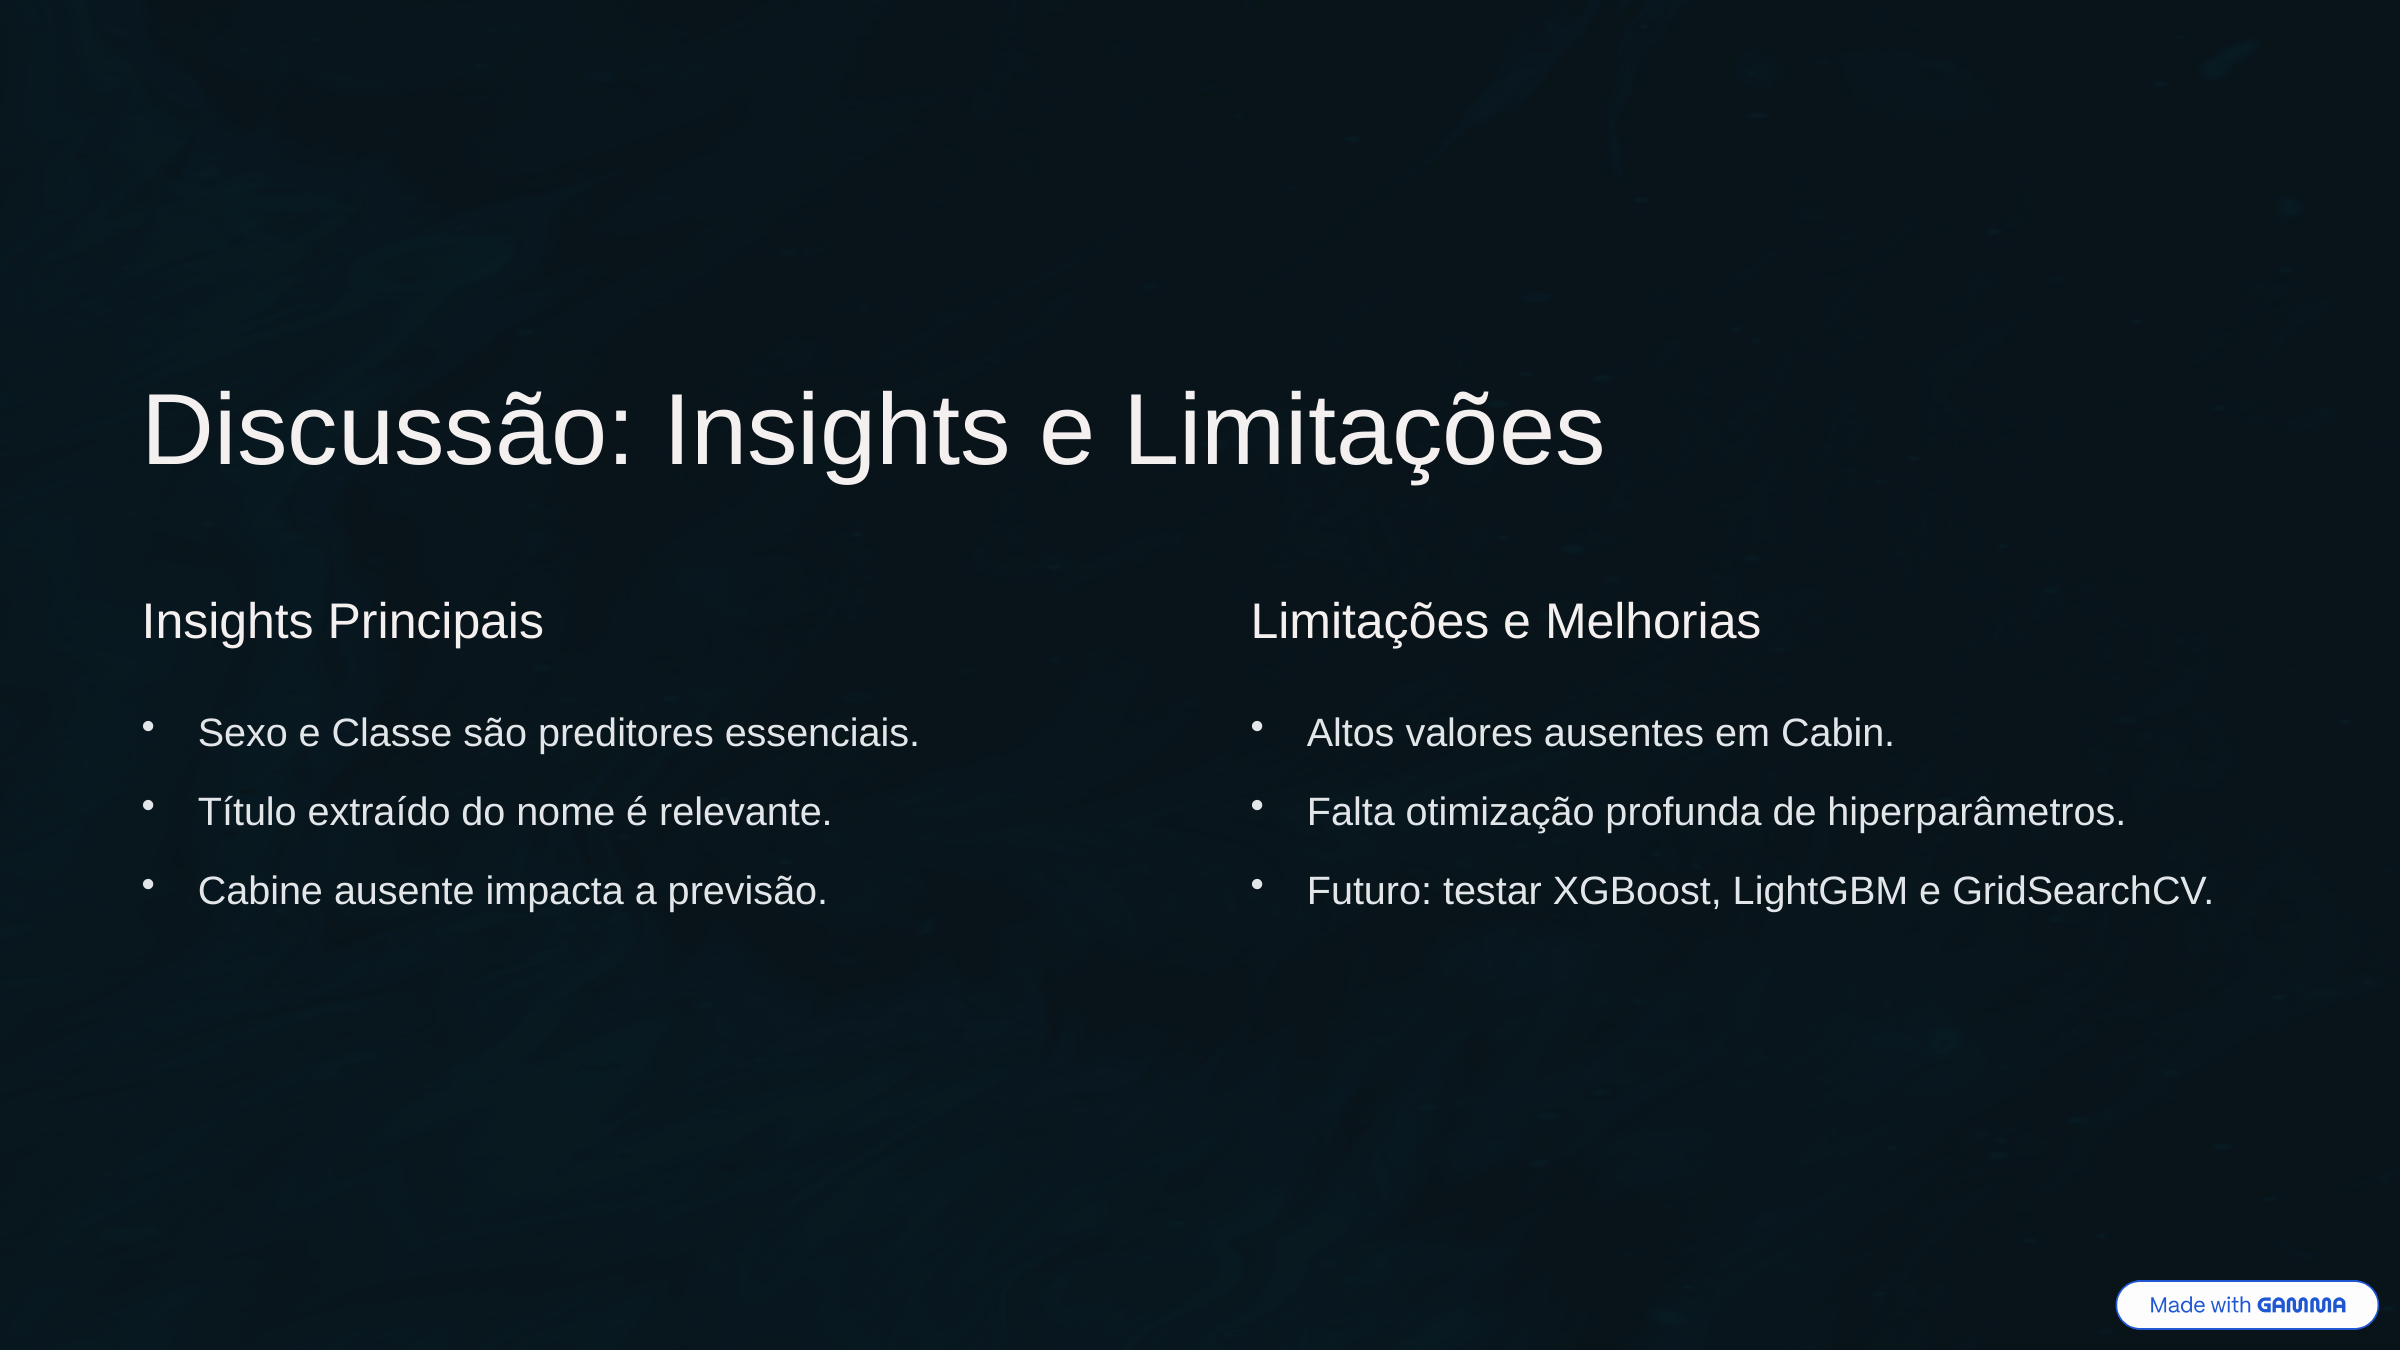

Discussão: Insights e Limitações
Insights Principais
Limitações e Melhorias
Sexo e Classe são preditores essenciais.
Altos valores ausentes em Cabin.
Título extraído do nome é relevante.
Falta otimização profunda de hiperparâmetros.
Cabine ausente impacta a previsão.
Futuro: testar XGBoost, LightGBM e GridSearchCV.